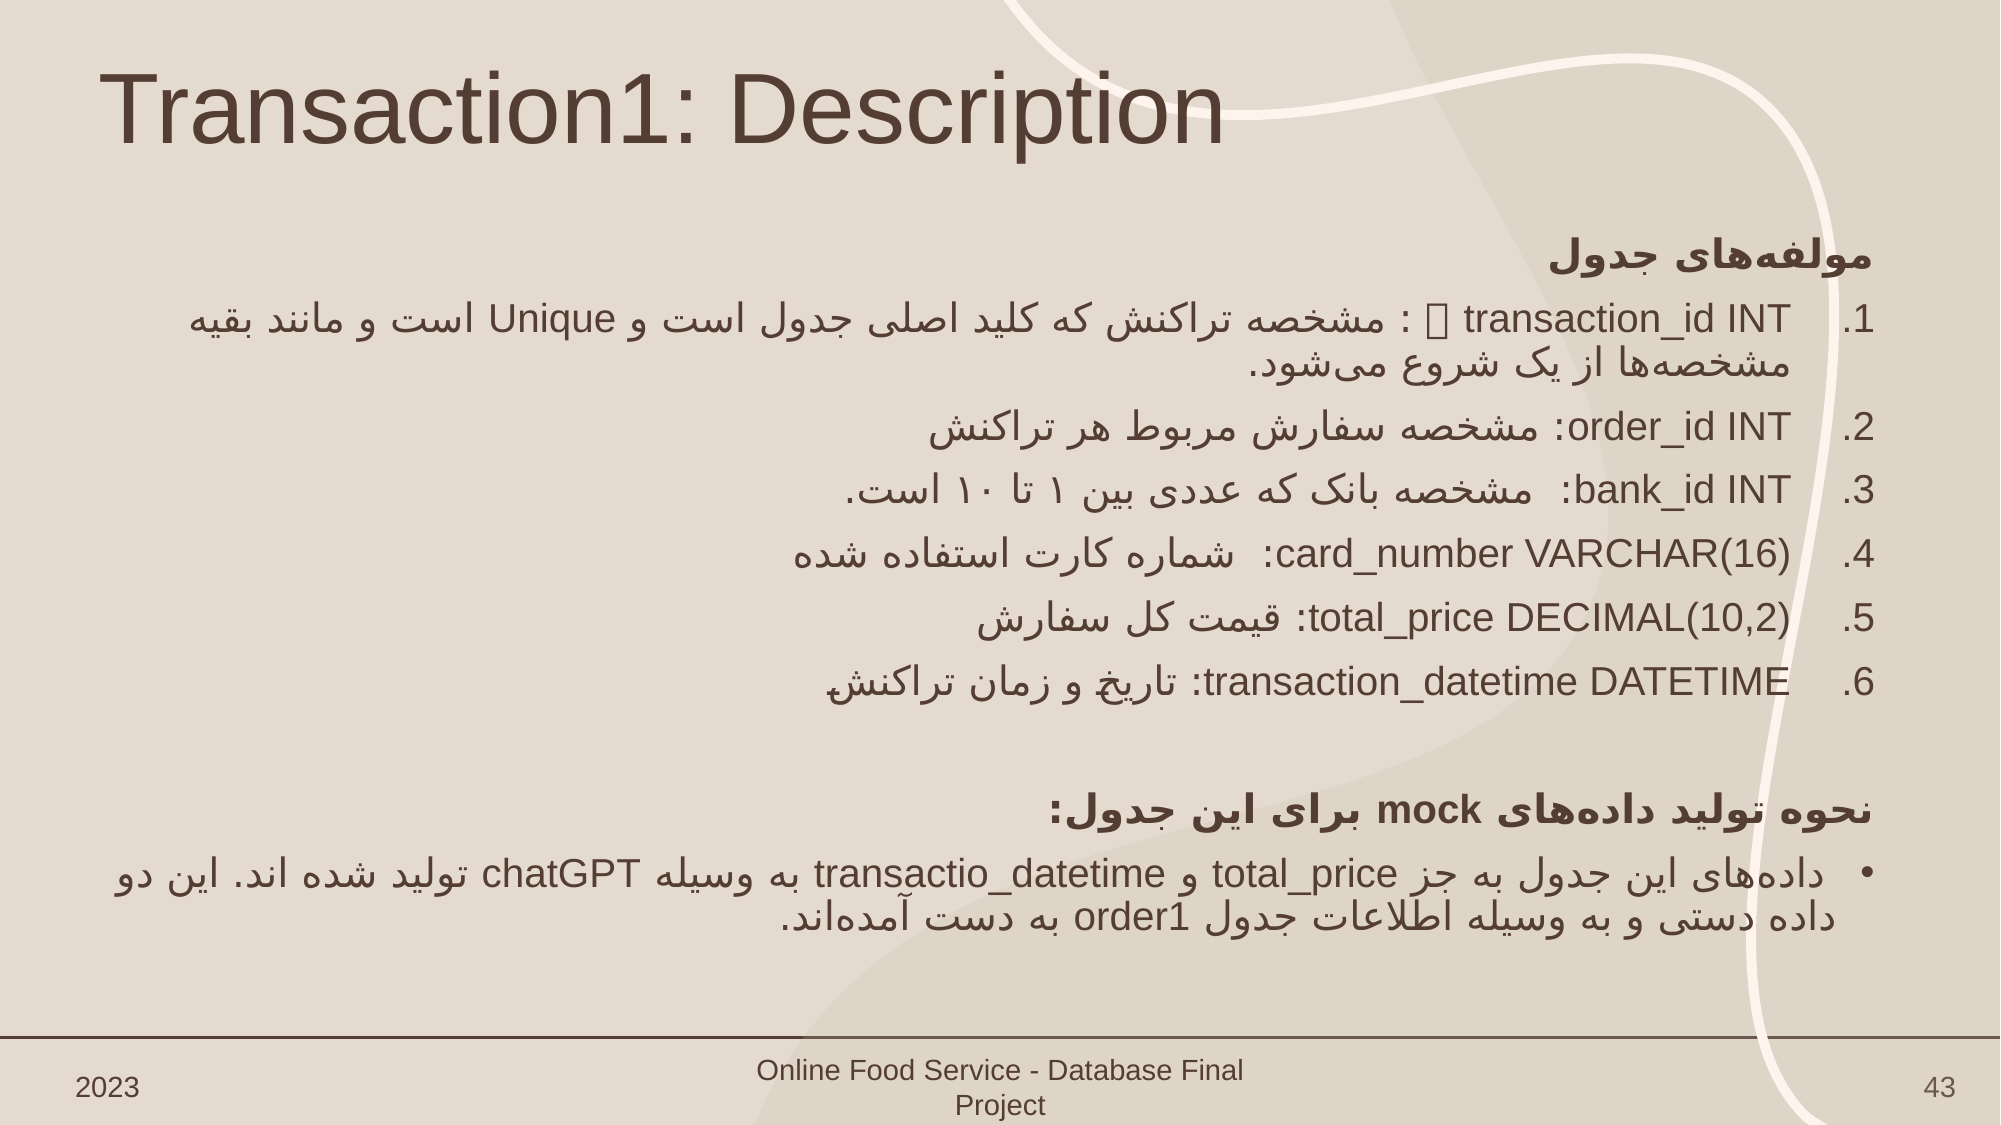

# Transaction1: Description
مولفه‌های جدول
transaction_id INT 🗝 : مشخصه تراکنش که کلید اصلی جدول است و Unique است و مانند بقیه مشخصه‌ها از یک شروع می‌شود.
order_id INT: مشخصه سفارش مربوط هر تراکنش
bank_id INT:  مشخصه بانک که عددی بین ۱ تا ۱۰ است.
card_number VARCHAR(16):  شماره کارت استفاده شده
total_price DECIMAL(10,2): قیمت کل سفارش
transaction_datetime DATETIME: تاریخ و زمان تراکنش

نحوه تولید داده‌های mock برای این جدول:
 داده‌های این جدول به جز total_price و transactio_datetime به وسیله chatGPT تولید شده اند. این دو داده دستی و به وسیله اطلاعات جدول order1 به دست آمده‌اند.
2023
Online Food Service - Database Final Project
43